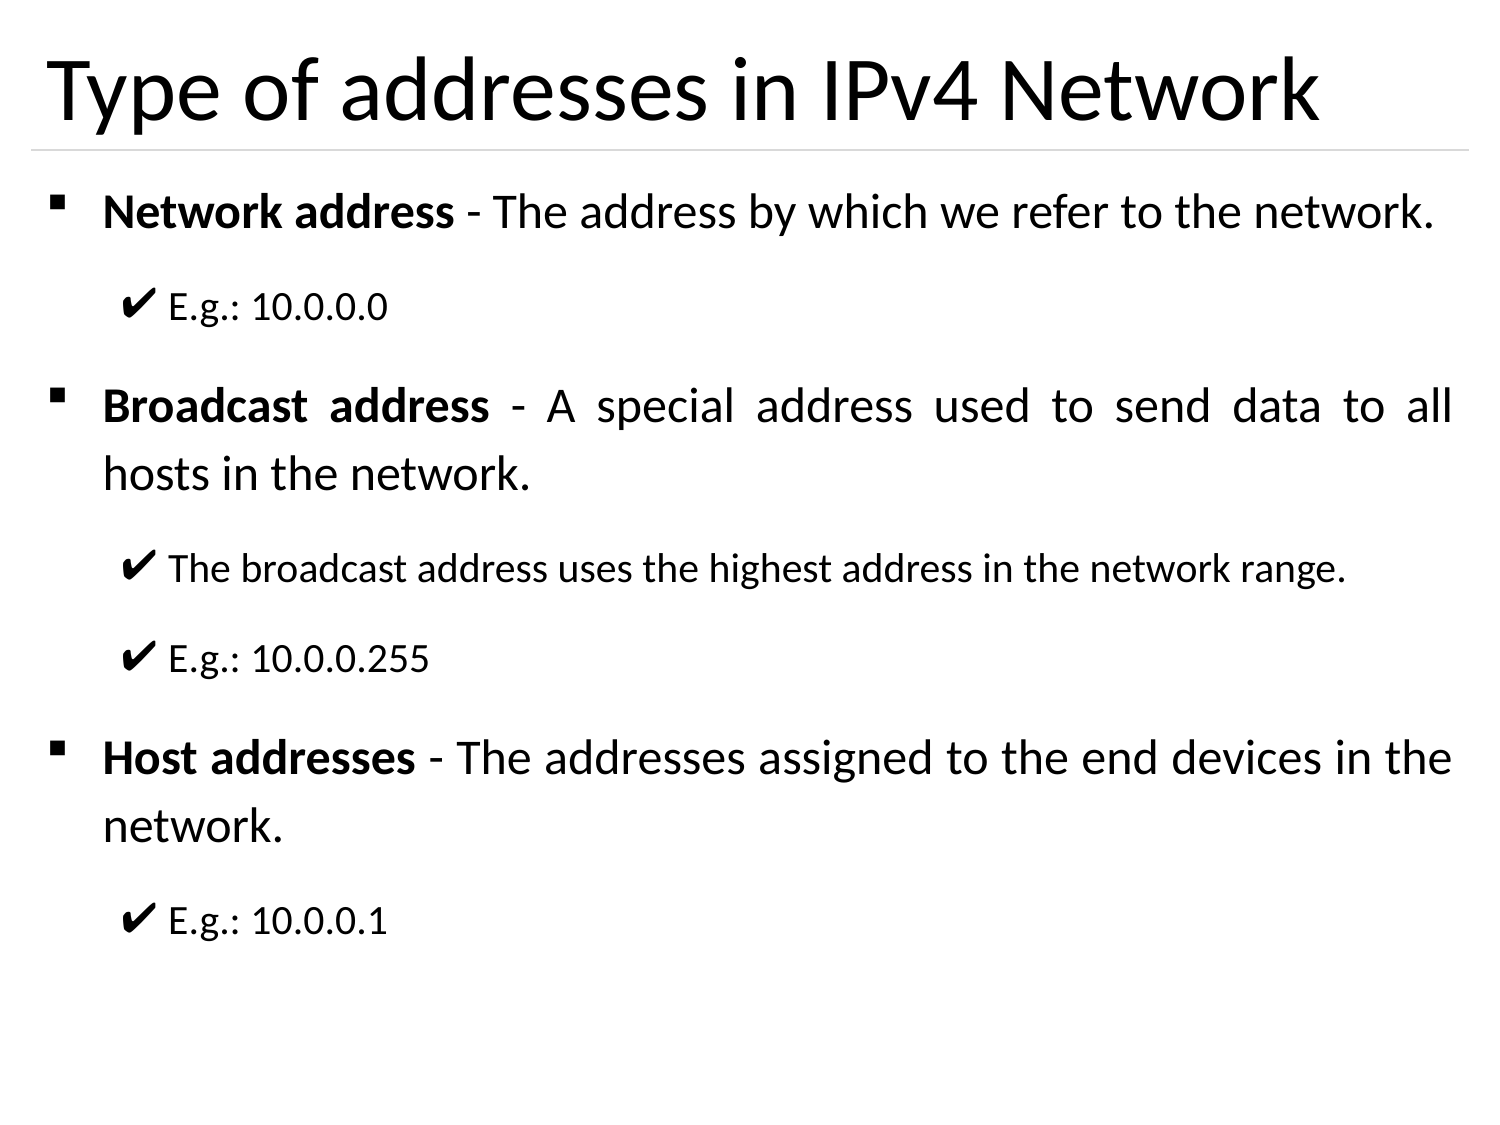

# Type of addresses in IPv4 Network
Network address - The address by which we refer to the network.
E.g.: 10.0.0.0
Broadcast address - A special address used to send data to all hosts in the network.
The broadcast address uses the highest address in the network range.
E.g.: 10.0.0.255
Host addresses - The addresses assigned to the end devices in the network.
E.g.: 10.0.0.1